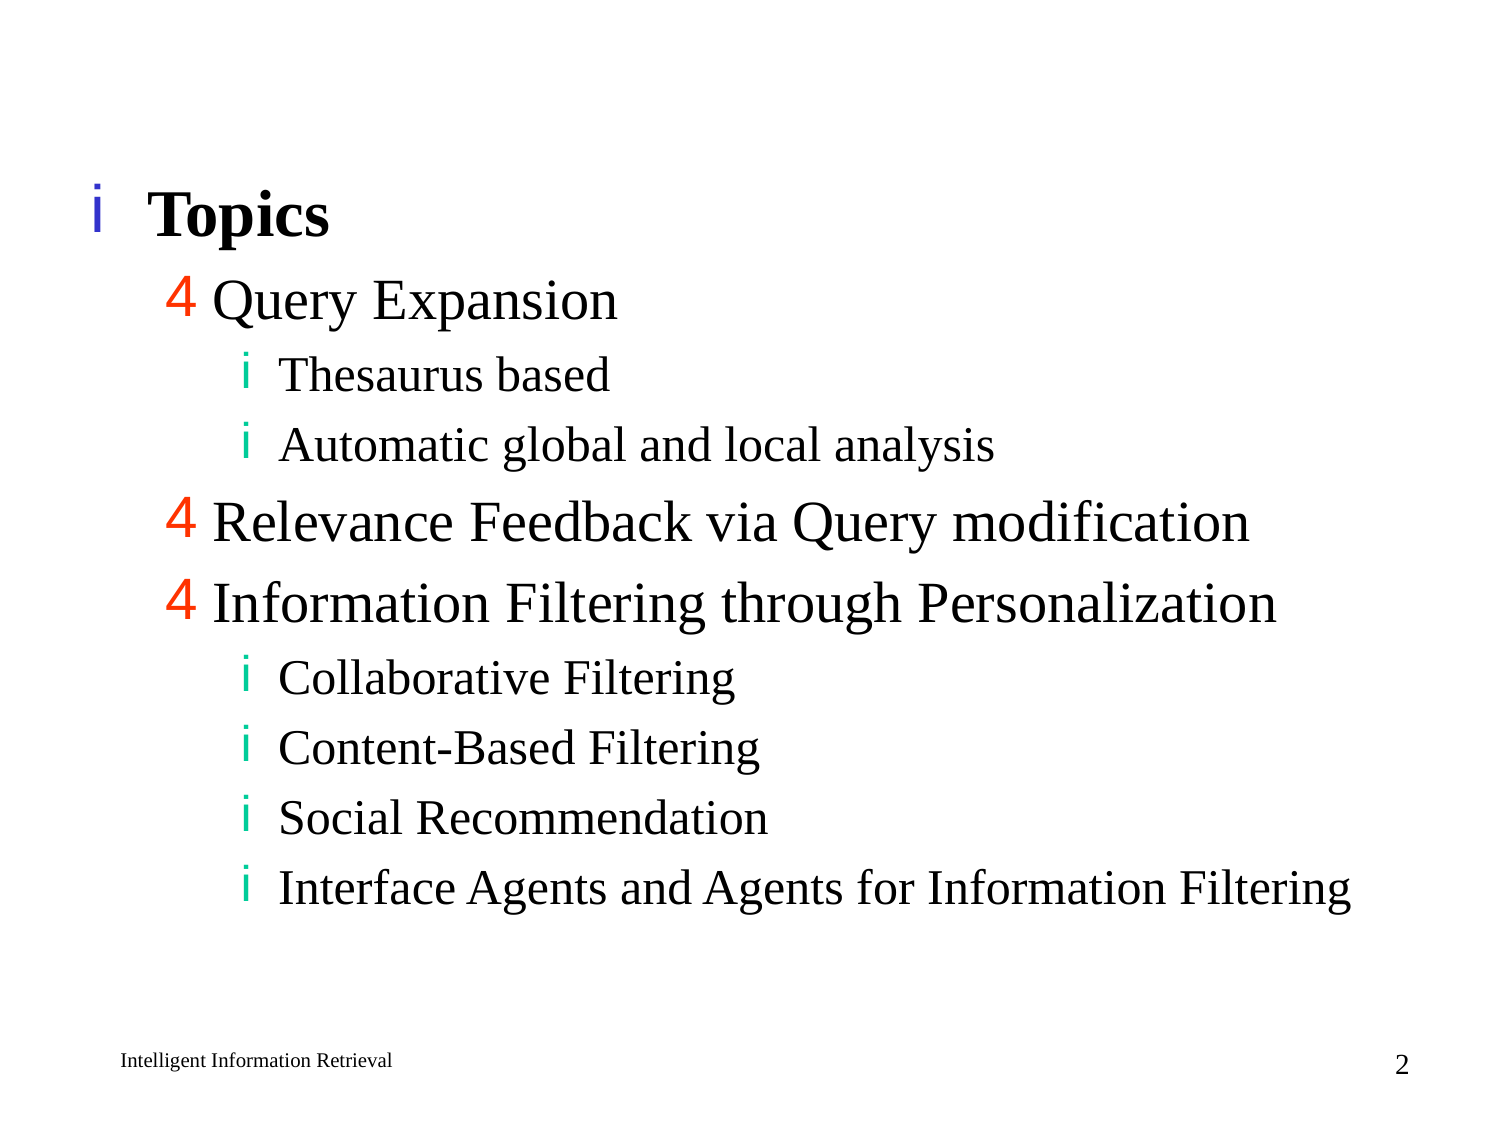

Topics
Query Expansion
Thesaurus based
Automatic global and local analysis
Relevance Feedback via Query modification
Information Filtering through Personalization
Collaborative Filtering
Content-Based Filtering
Social Recommendation
Interface Agents and Agents for Information Filtering
2
Intelligent Information Retrieval